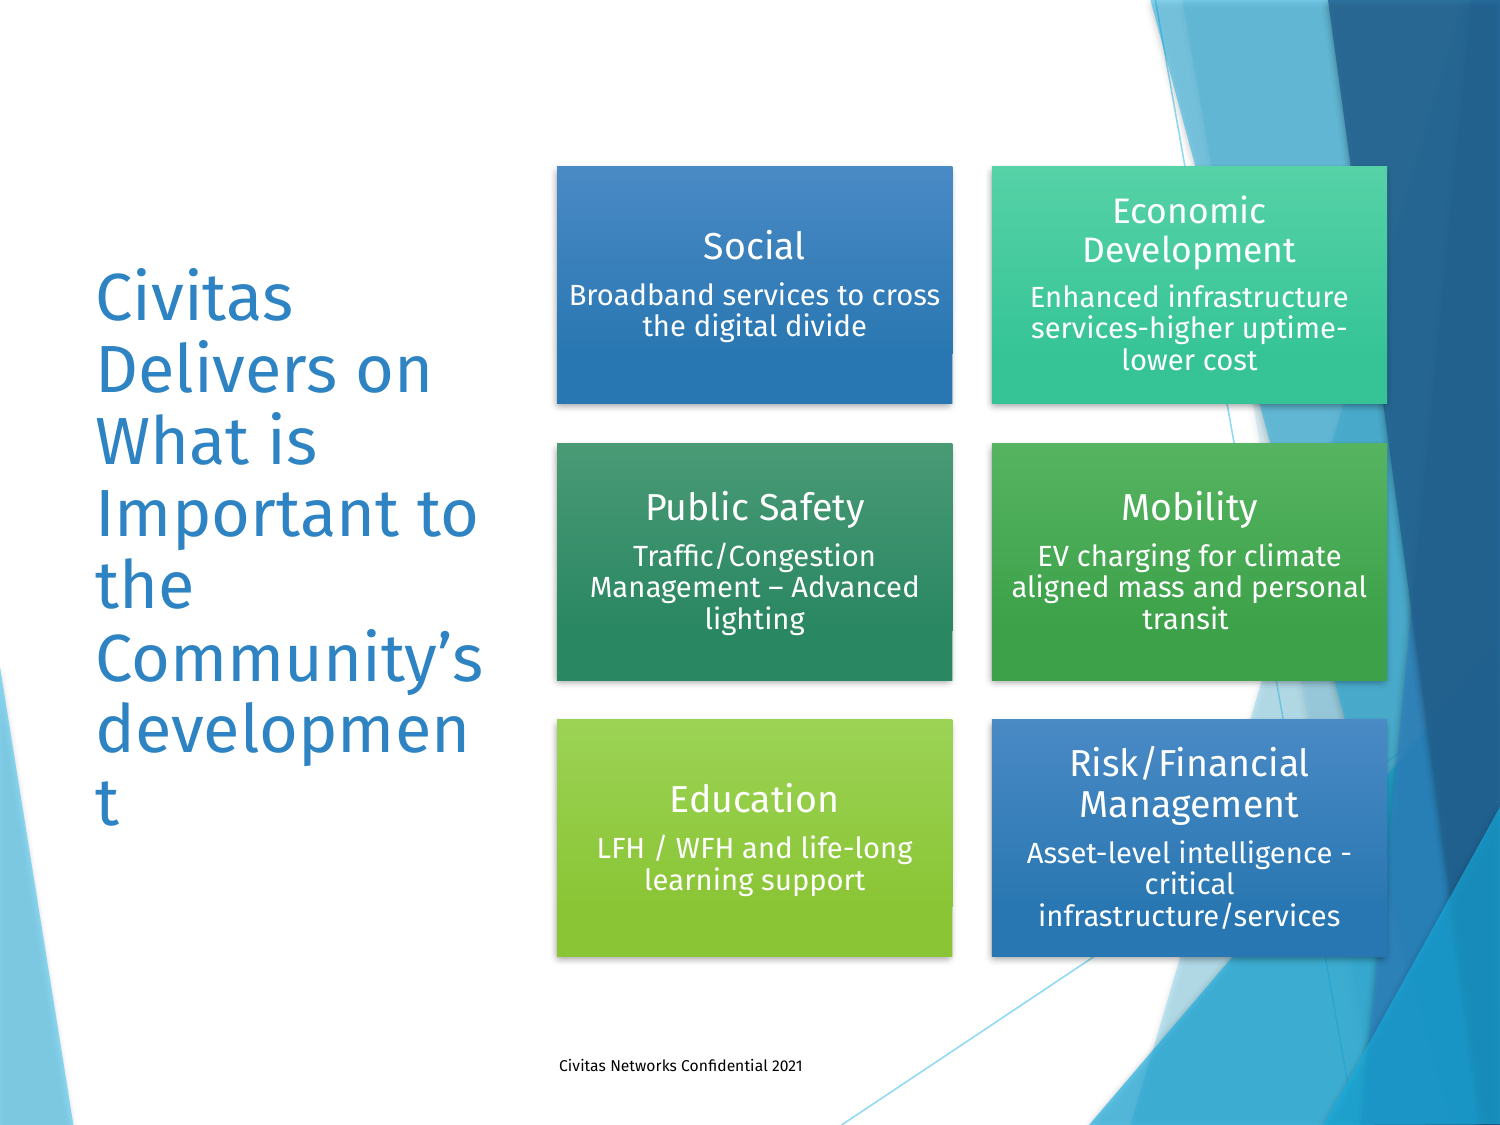

Social
Broadband services to cross the digital divide
Economic Development
Enhanced infrastructure services-higher uptime-lower cost
Public Safety
Traffic/Congestion Management – Advanced lighting
Mobility
EV charging for climate aligned mass and personal transit
Education
LFH / WFH and life-long learning support
Risk/Financial Management
Asset-level intelligence - critical infrastructure/services
# Civitas Delivers on What is Important to the Community’s development
Civitas Networks Confidential 2021